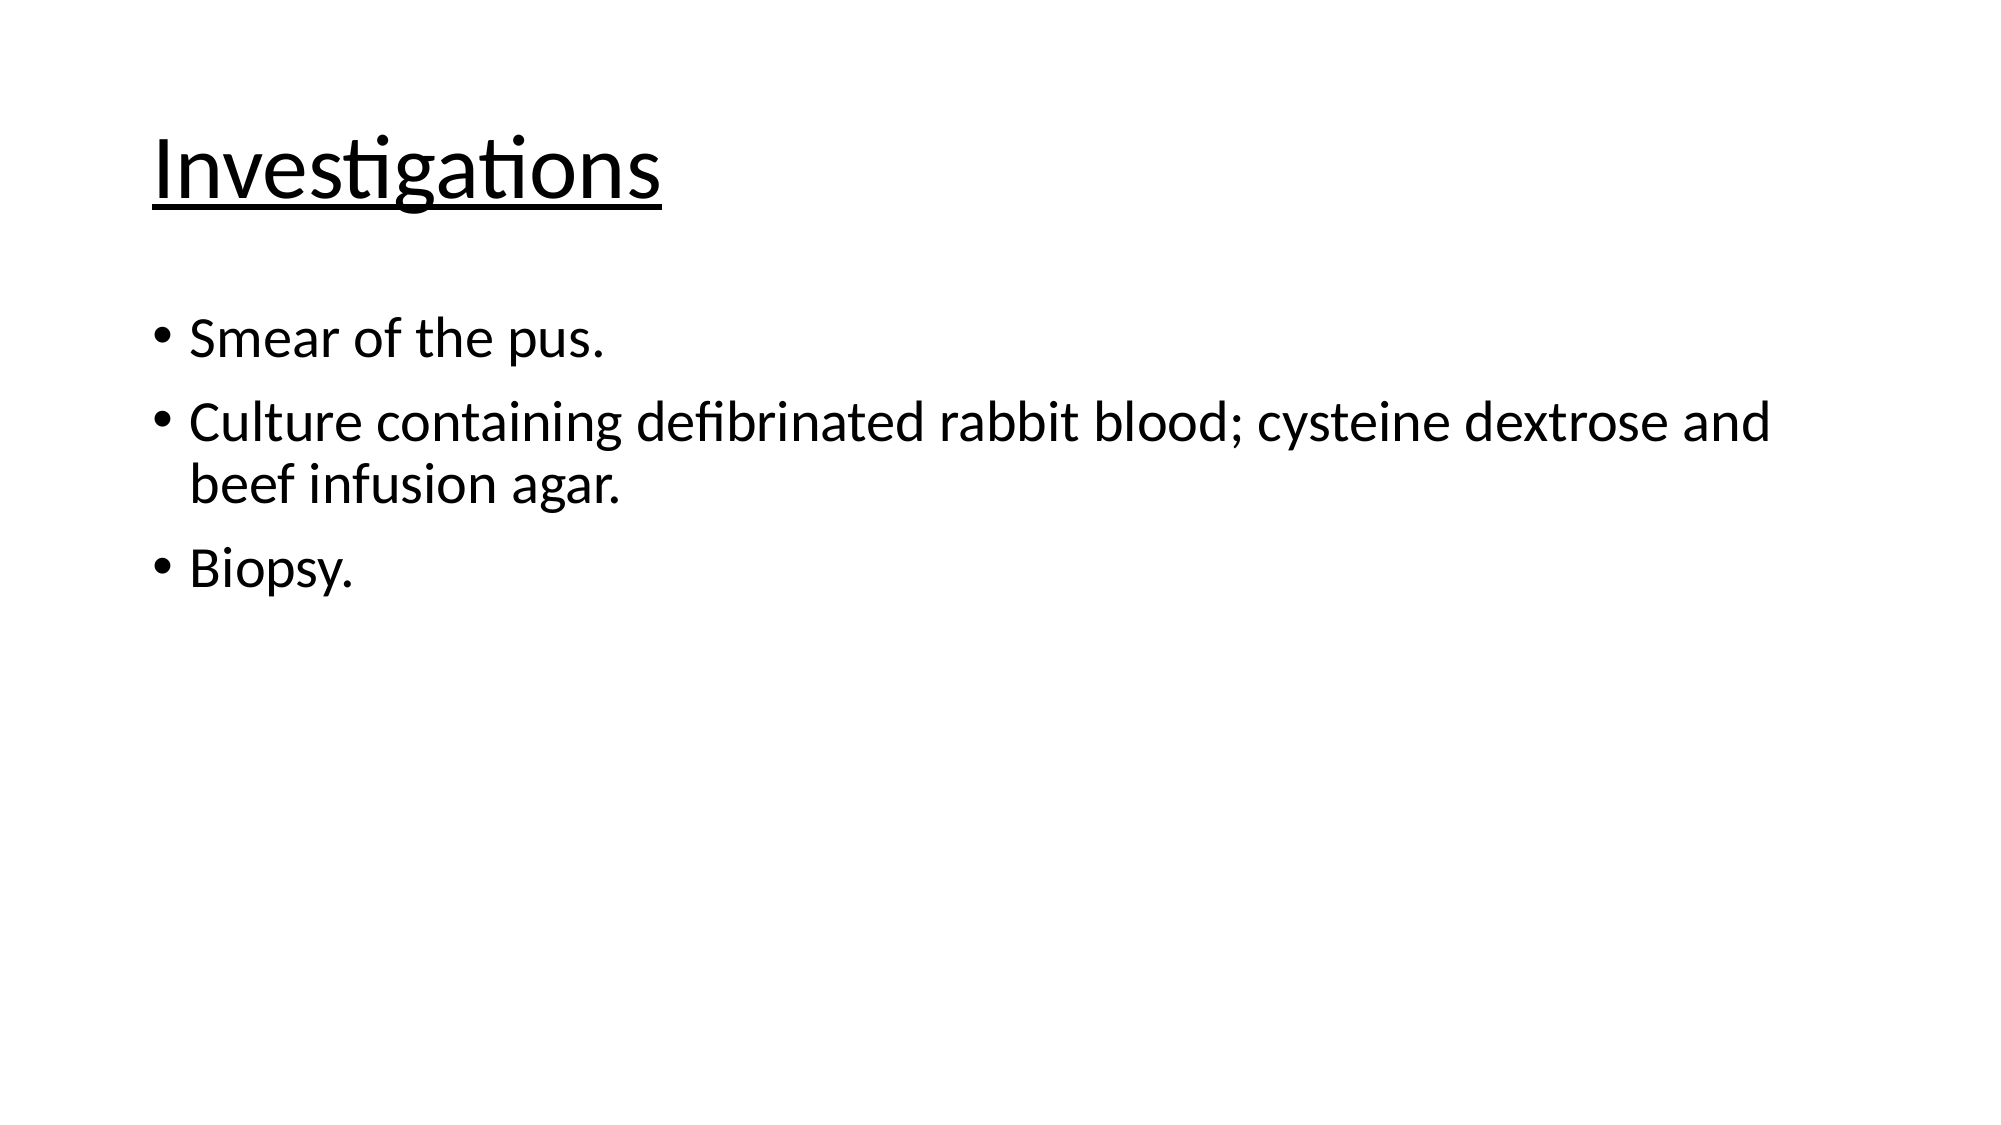

# Investigations
Smear of the pus.
Culture containing defibrinated rabbit blood; cysteine dextrose and beef infusion agar.
Biopsy.